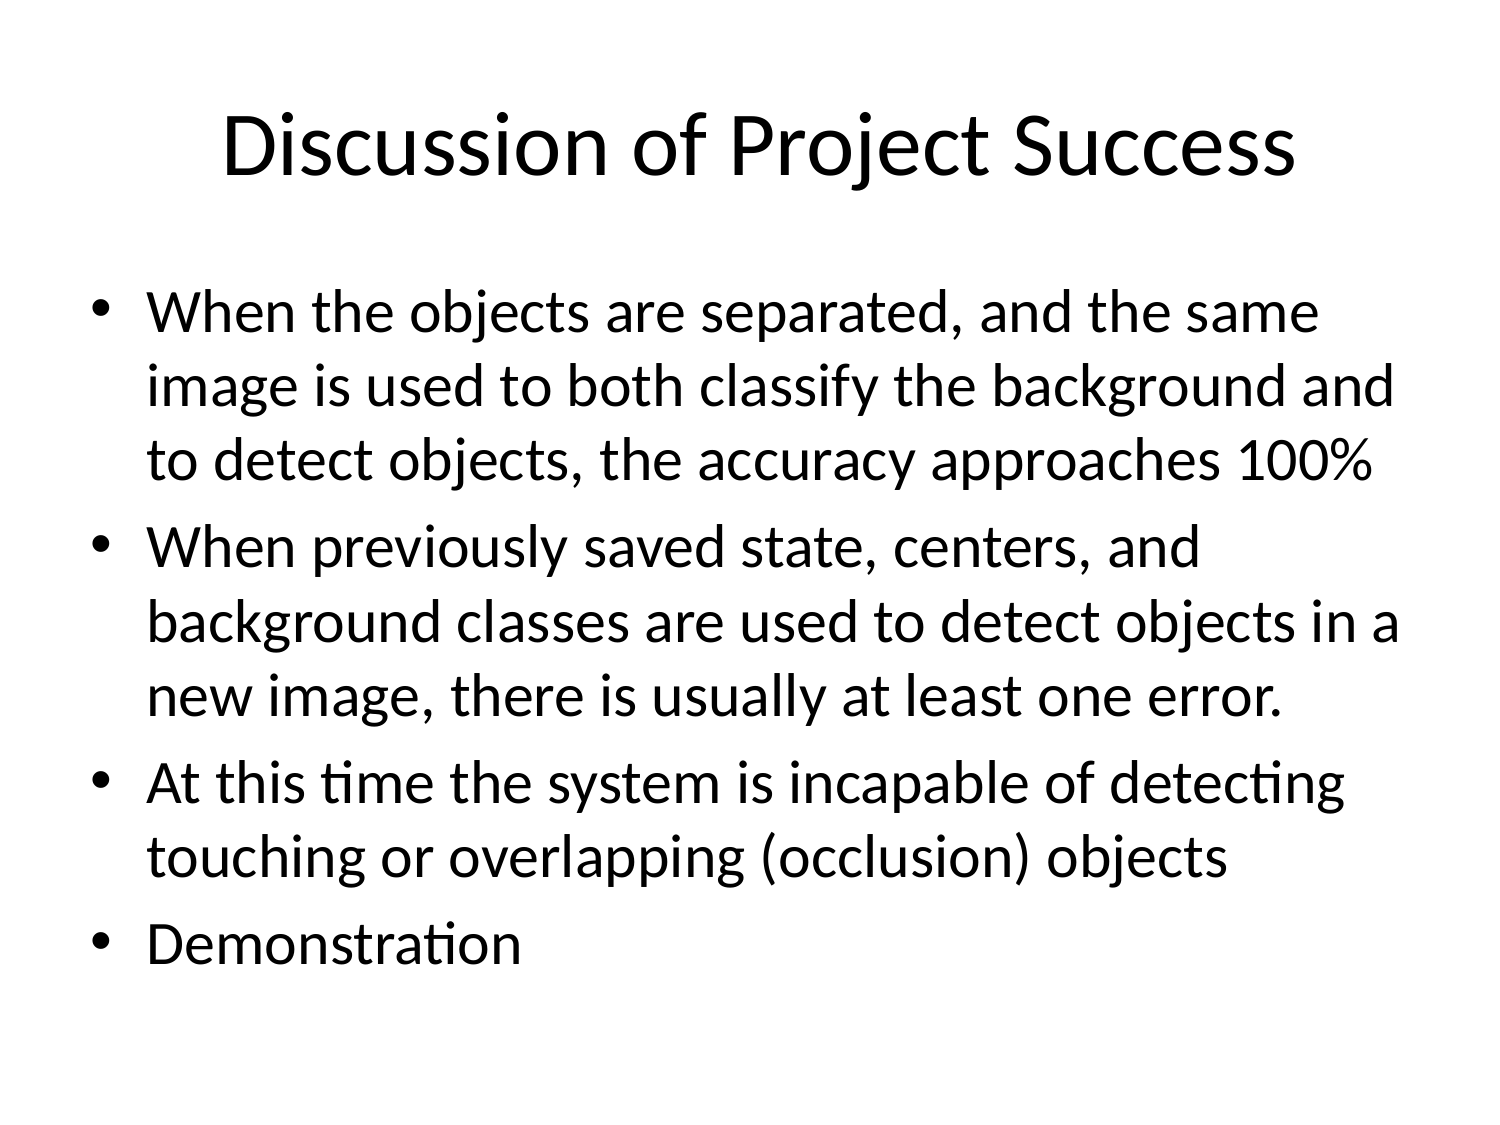

# Discussion of Project Success
When the objects are separated, and the same image is used to both classify the background and to detect objects, the accuracy approaches 100%
When previously saved state, centers, and background classes are used to detect objects in a new image, there is usually at least one error.
At this time the system is incapable of detecting touching or overlapping (occlusion) objects
Demonstration